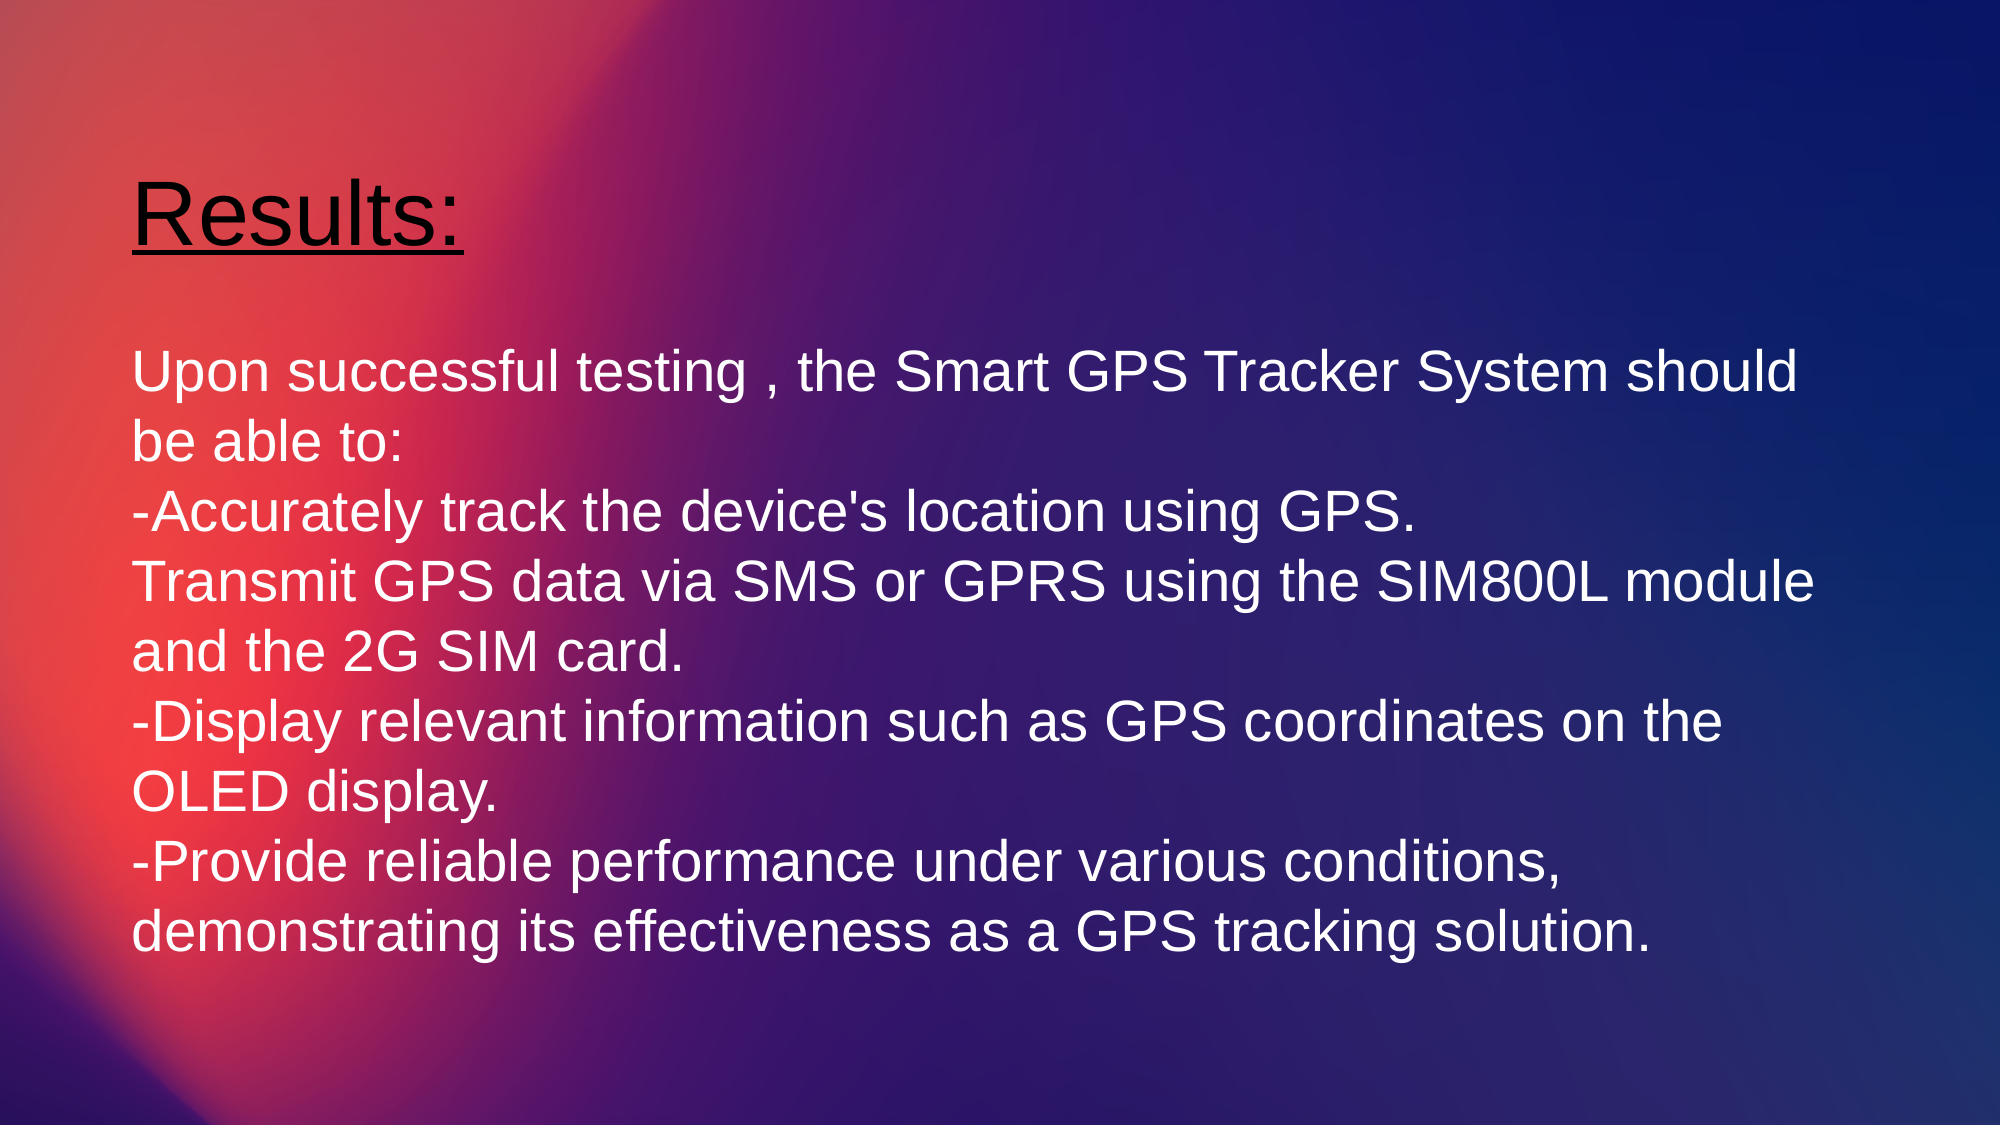

Results:

Upon successful testing , the Smart GPS Tracker System should be able to:
-Accurately track the device's location using GPS.
Transmit GPS data via SMS or GPRS using the SIM800L module and the 2G SIM card.
-Display relevant information such as GPS coordinates on the OLED display.
-Provide reliable performance under various conditions, demonstrating its effectiveness as a GPS tracking solution.